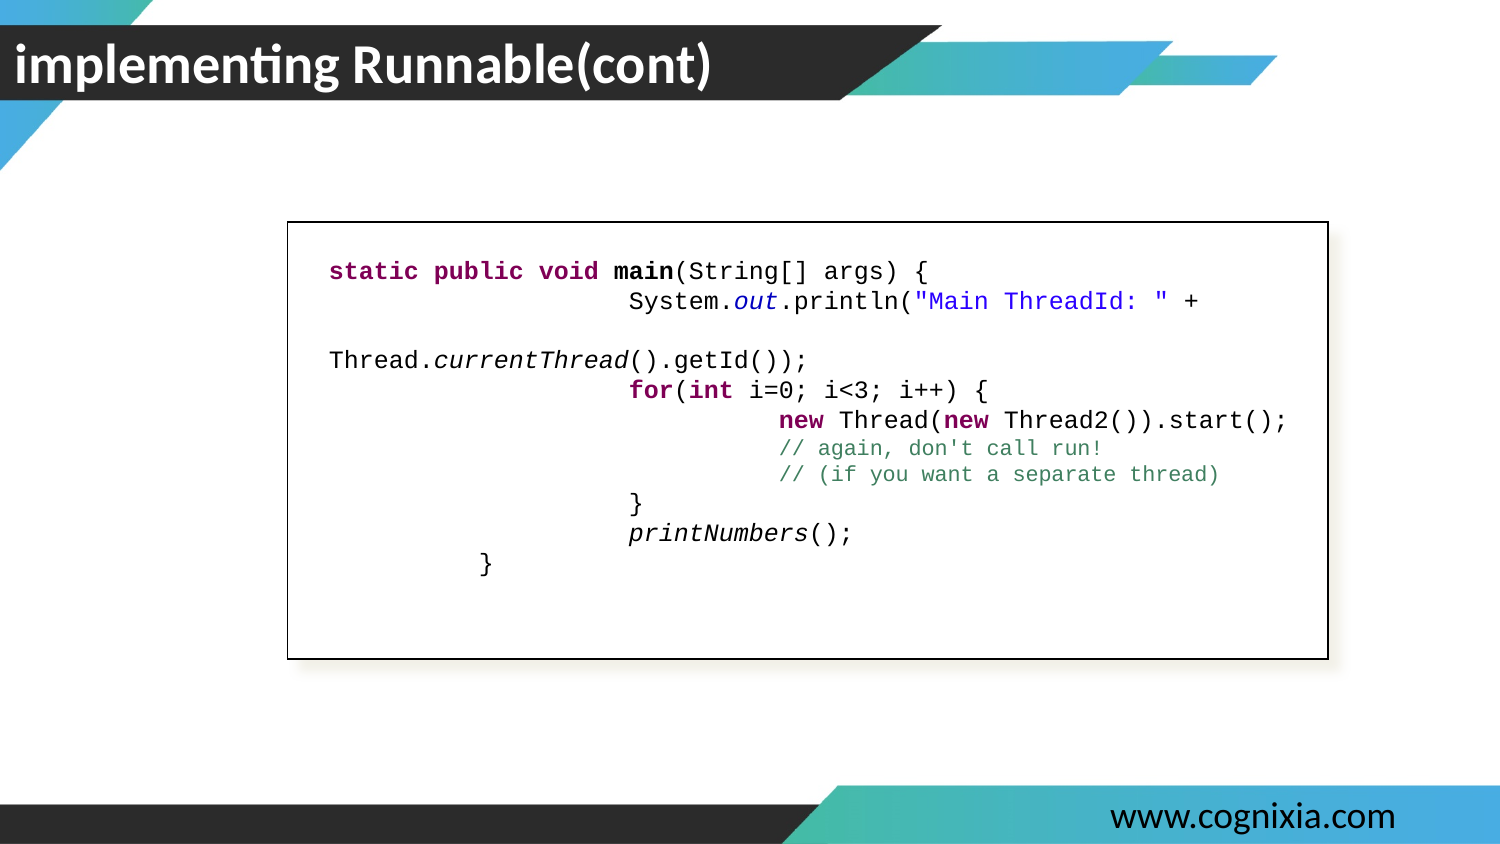

# implementing Runnable(cont)

static public void main(String[] args) {
		System.out.println("Main ThreadId: " + 					Thread.currentThread().getId());
		for(int i=0; i<3; i++) {
			new Thread(new Thread2()).start();
			// again, don't call run!
			// (if you want a separate thread)
		}
		printNumbers();
	}